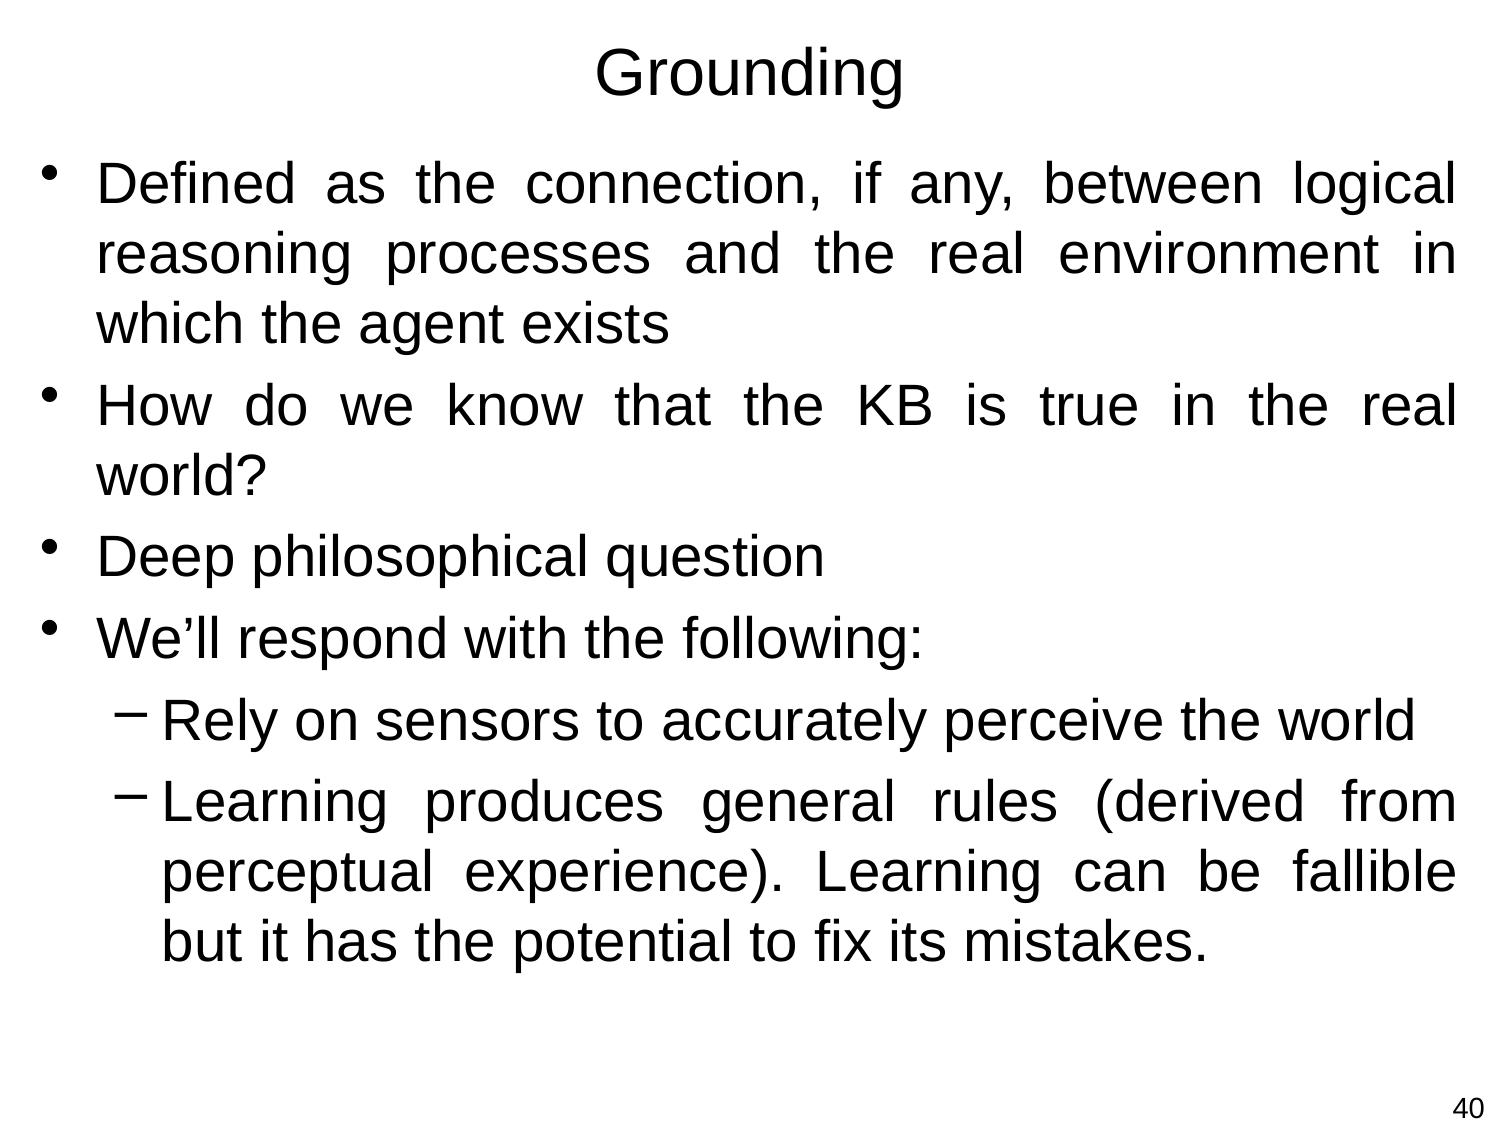

# Grounding
Defined as the connection, if any, between logical reasoning processes and the real environment in which the agent exists
How do we know that the KB is true in the real world?
Deep philosophical question
We’ll respond with the following:
Rely on sensors to accurately perceive the world
Learning produces general rules (derived from perceptual experience). Learning can be fallible but it has the potential to fix its mistakes.

40